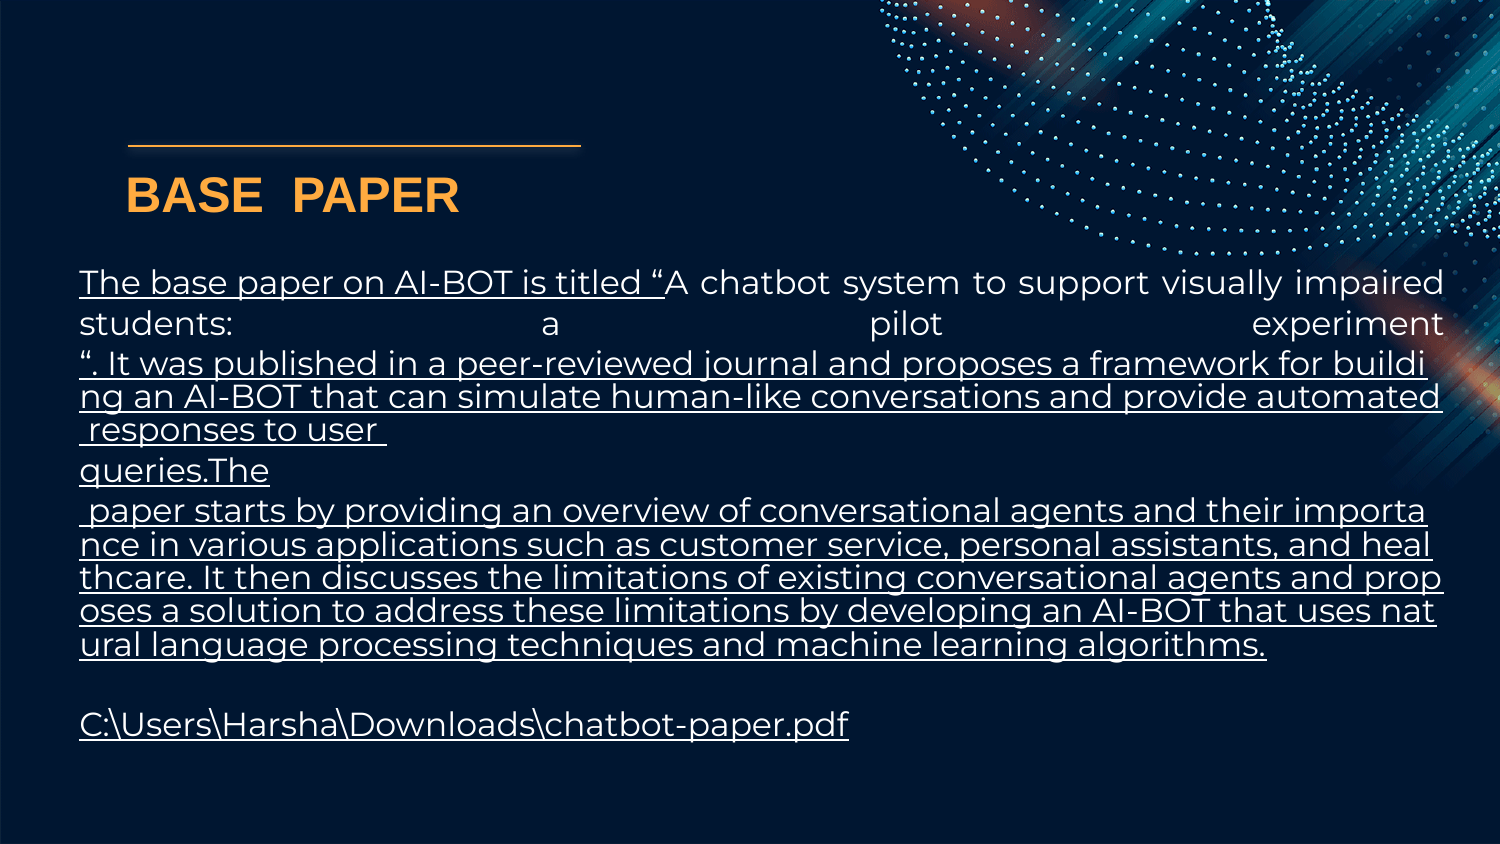

# BASE  PAPER
The base paper on AI-BOT is titled “A chatbot system to support visually impaired students: a pilot experiment“. It was published in a peer-reviewed journal and proposes a framework for building an AI-BOT that can simulate human-like conversations and provide automated responses to user queries.The paper starts by providing an overview of conversational agents and their importance in various applications such as customer service, personal assistants, and healthcare. It then discusses the limitations of existing conversational agents and proposes a solution to address these limitations by developing an AI-BOT that uses natural language processing techniques and machine learning algorithms.

C:\Users\Harsha\Downloads\chatbot-paper.pdf